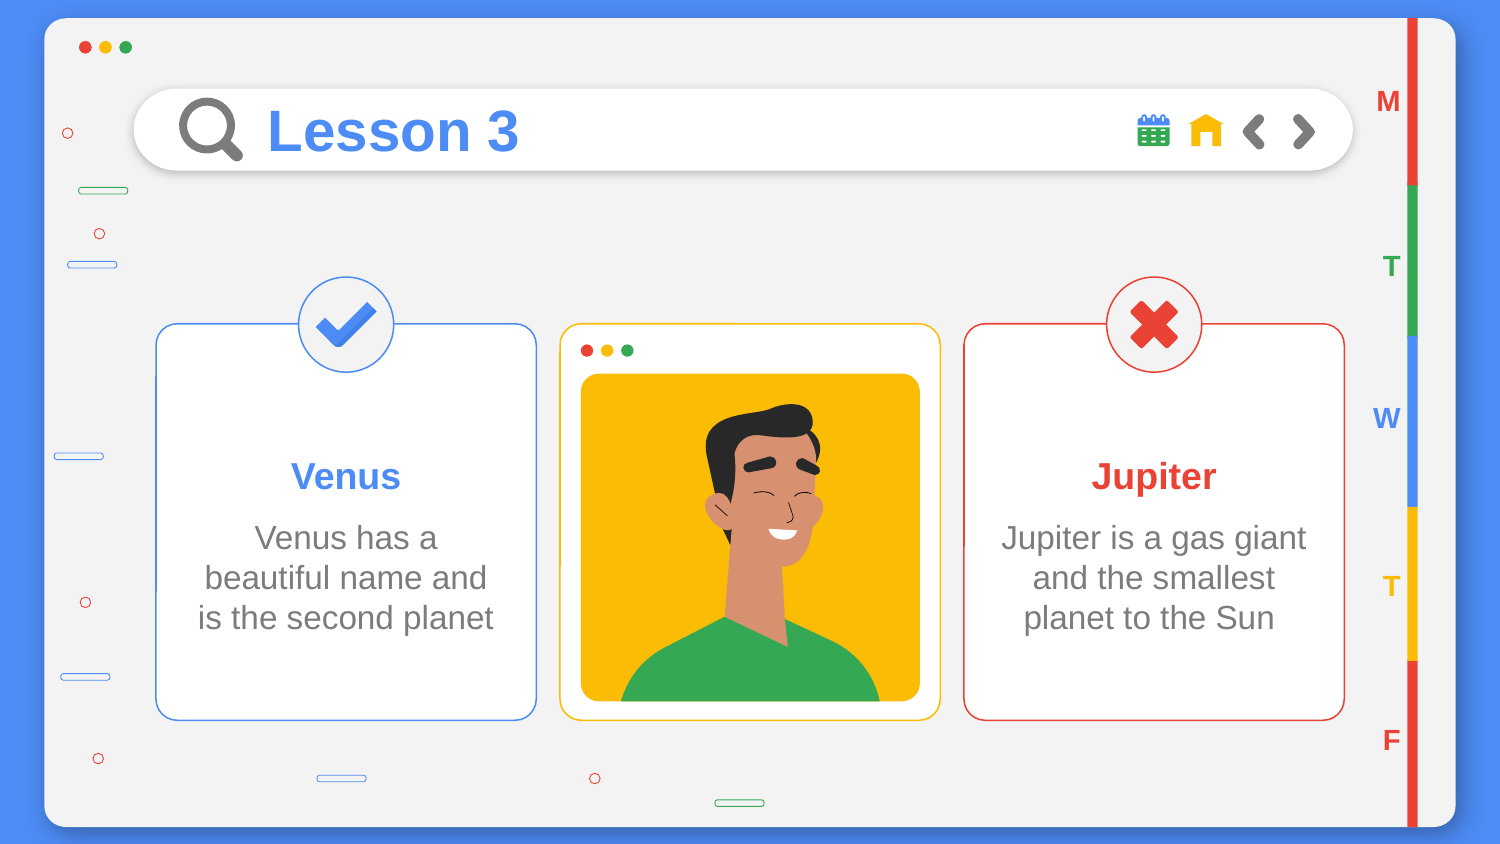

M
# Lesson 3

T

W

Venus
Jupiter
Venus has a beautiful name and is the second planet
Jupiter is a gas giant and the smallest planet to the Sun
T

F